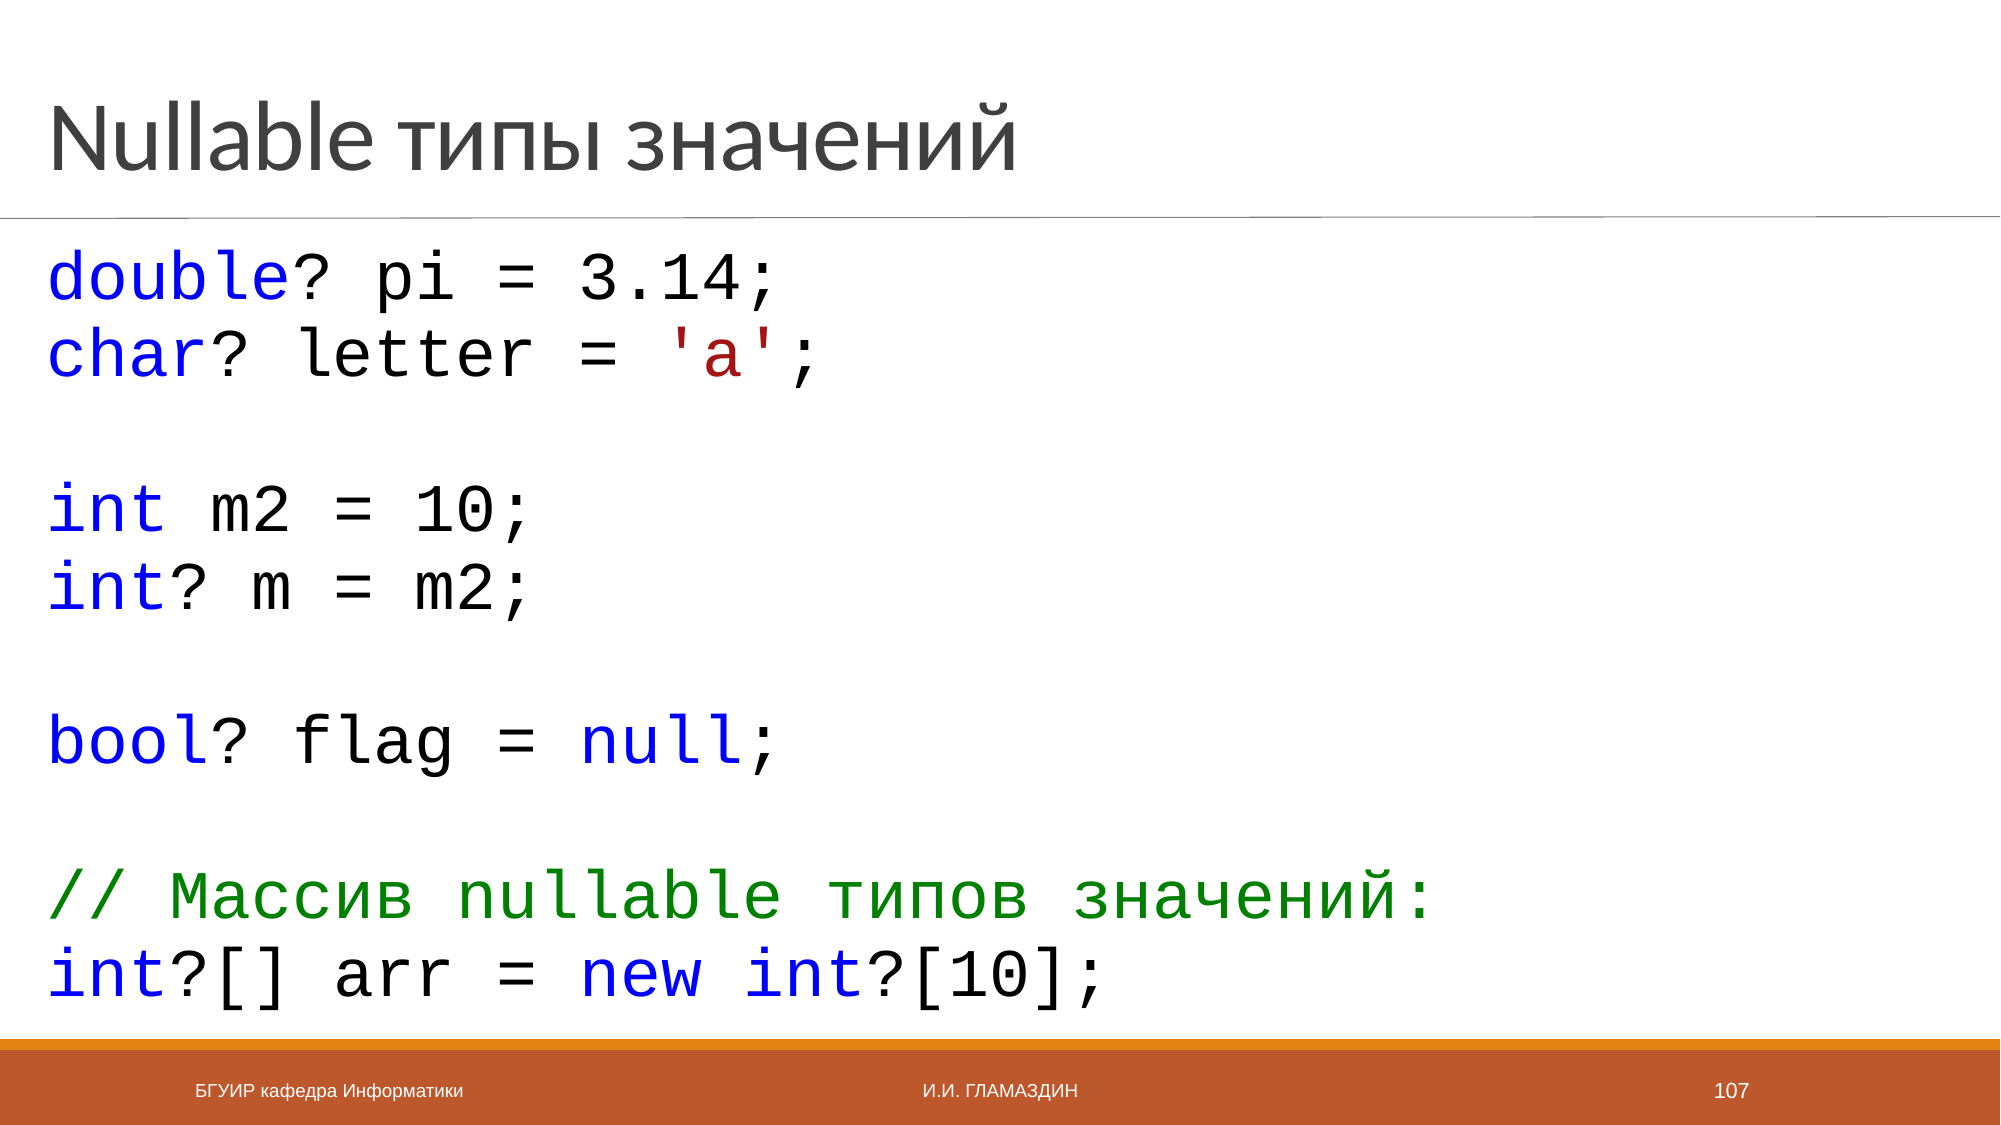

# Nullable типы значений
double? pi = 3.14;
char? letter = 'a';

int m2 = 10;
int? m = m2;

bool? flag = null;

// Массив nullable типов значений:
int?[] arr = new int?[10];
БГУИР кафедра Информатики
И.И. Гламаздин
107